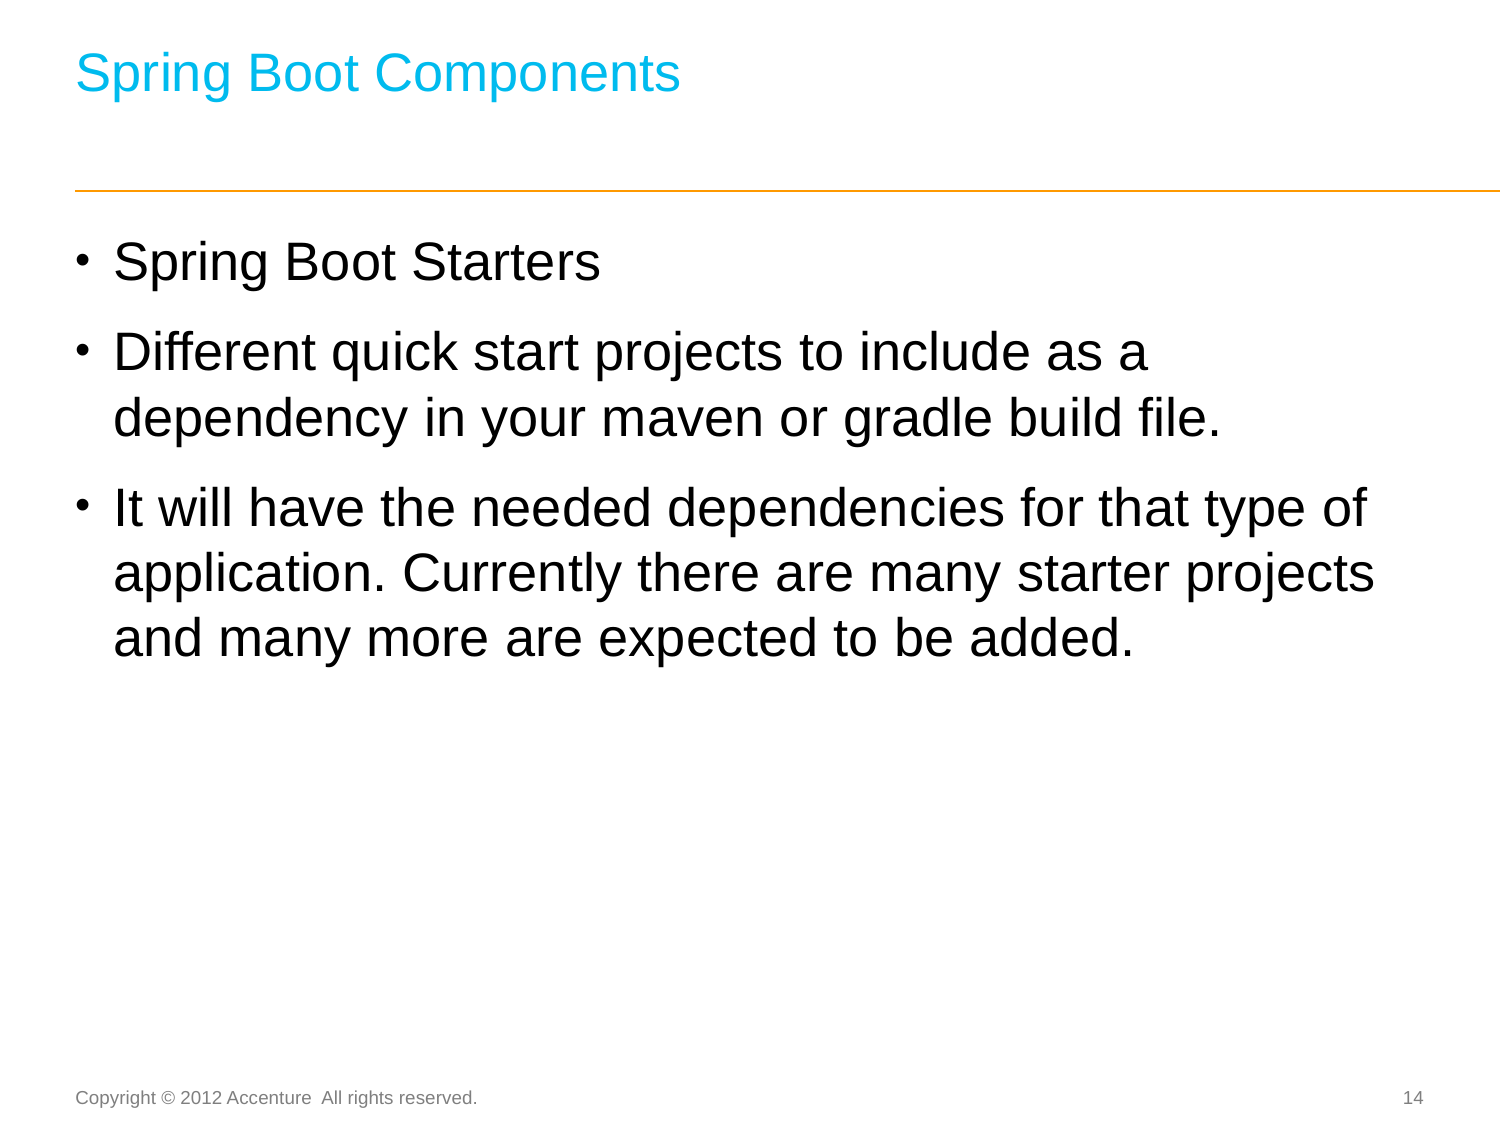

# Spring Boot Components
Spring Boot Starters
Different quick start projects to include as a dependency in your maven or gradle build file.
It will have the needed dependencies for that type of application. Currently there are many starter projects and many more are expected to be added.